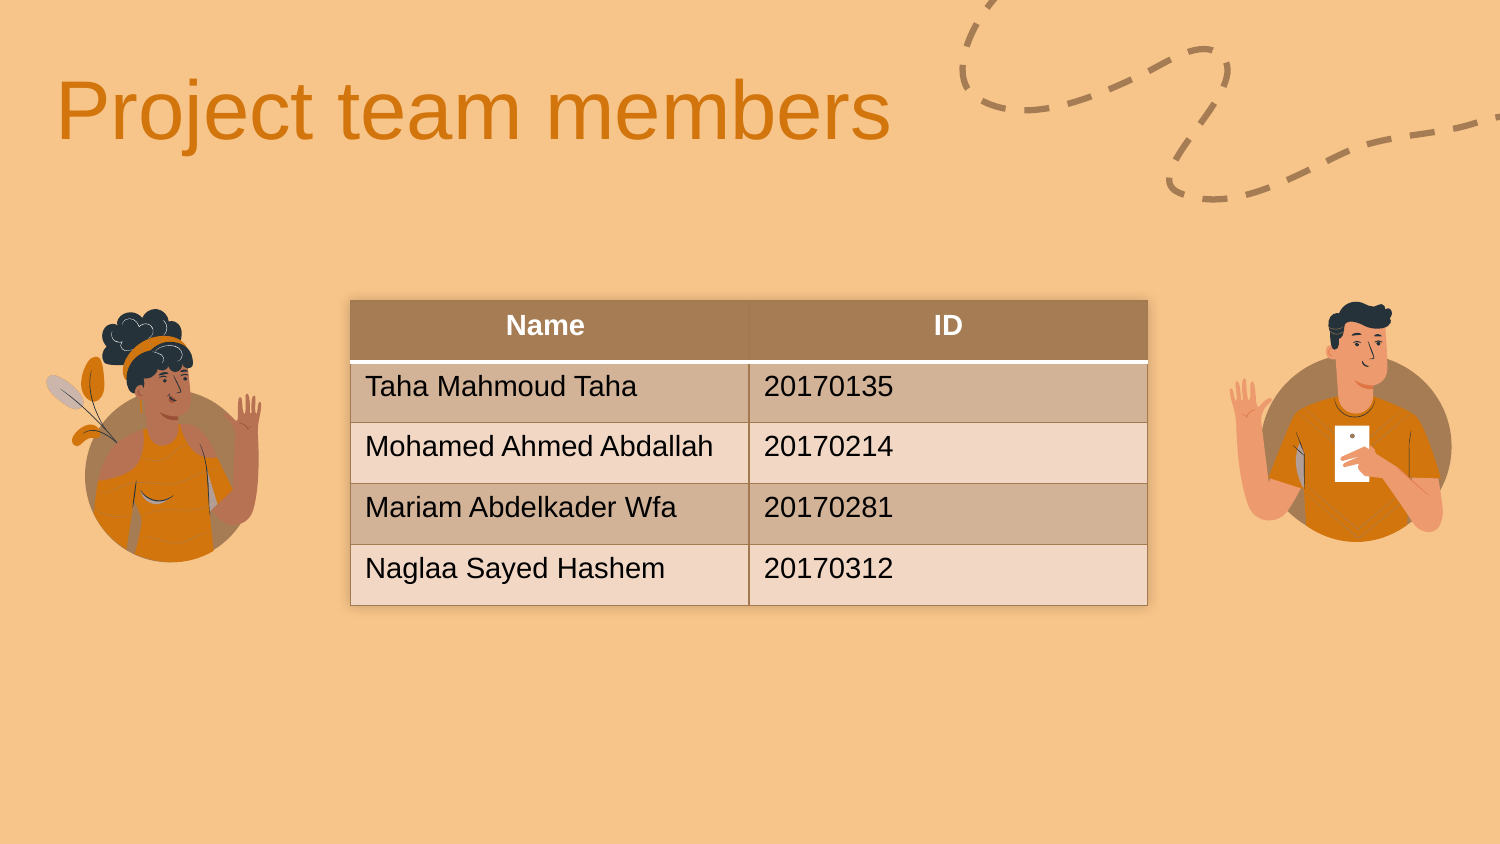

# Project team members
| Name | ID |
| --- | --- |
| Taha Mahmoud Taha | 20170135 |
| Mohamed Ahmed Abdallah | 20170214 |
| Mariam Abdelkader Wfa | 20170281 |
| Naglaa Sayed Hashem | 20170312 |